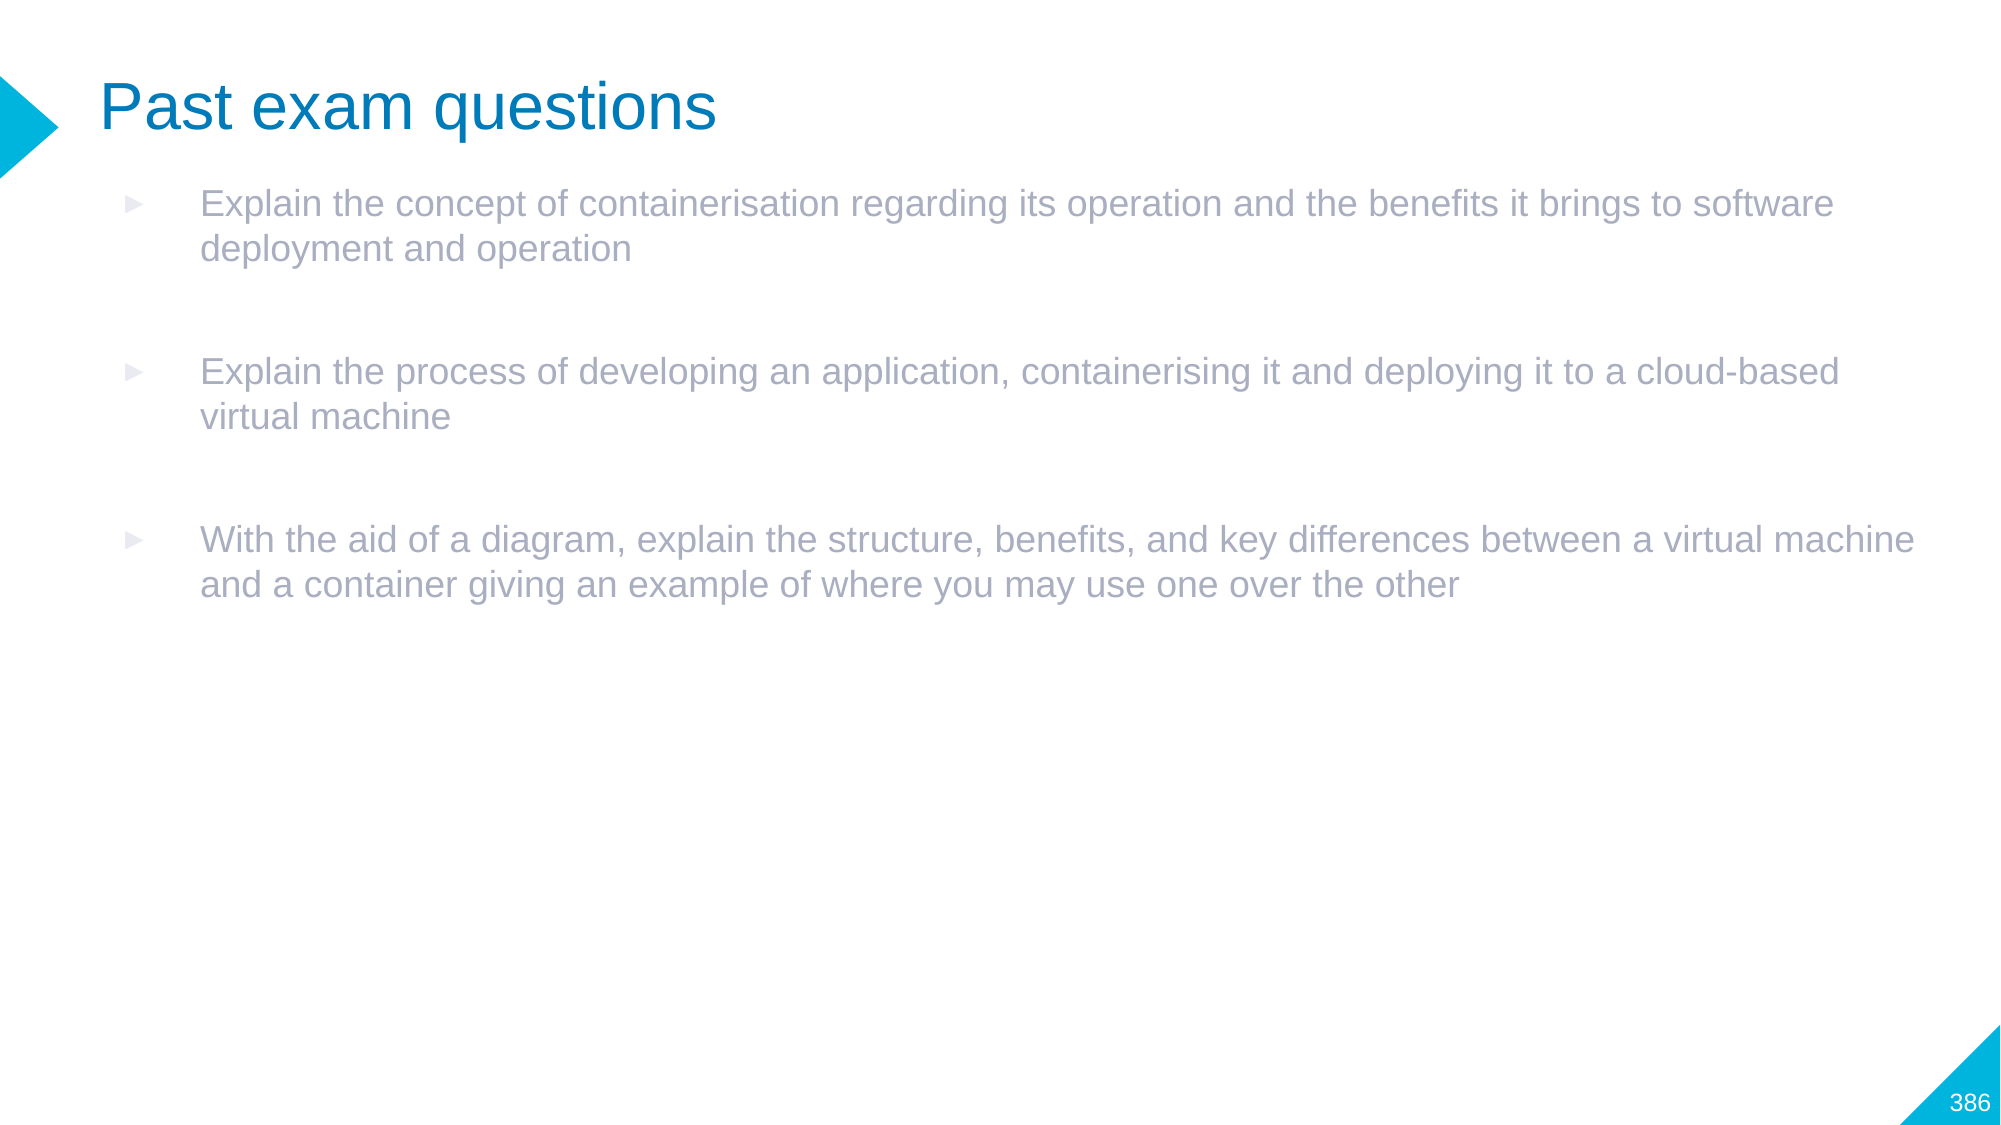

# Past exam questions
Explain the concept of containerisation regarding its operation and the benefits it brings to software deployment and operation

Explain the process of developing an application, containerising it and deploying it to a cloud-based virtual machine

With the aid of a diagram, explain the structure, benefits, and key differences between a virtual machine and a container giving an example of where you may use one over the other

386